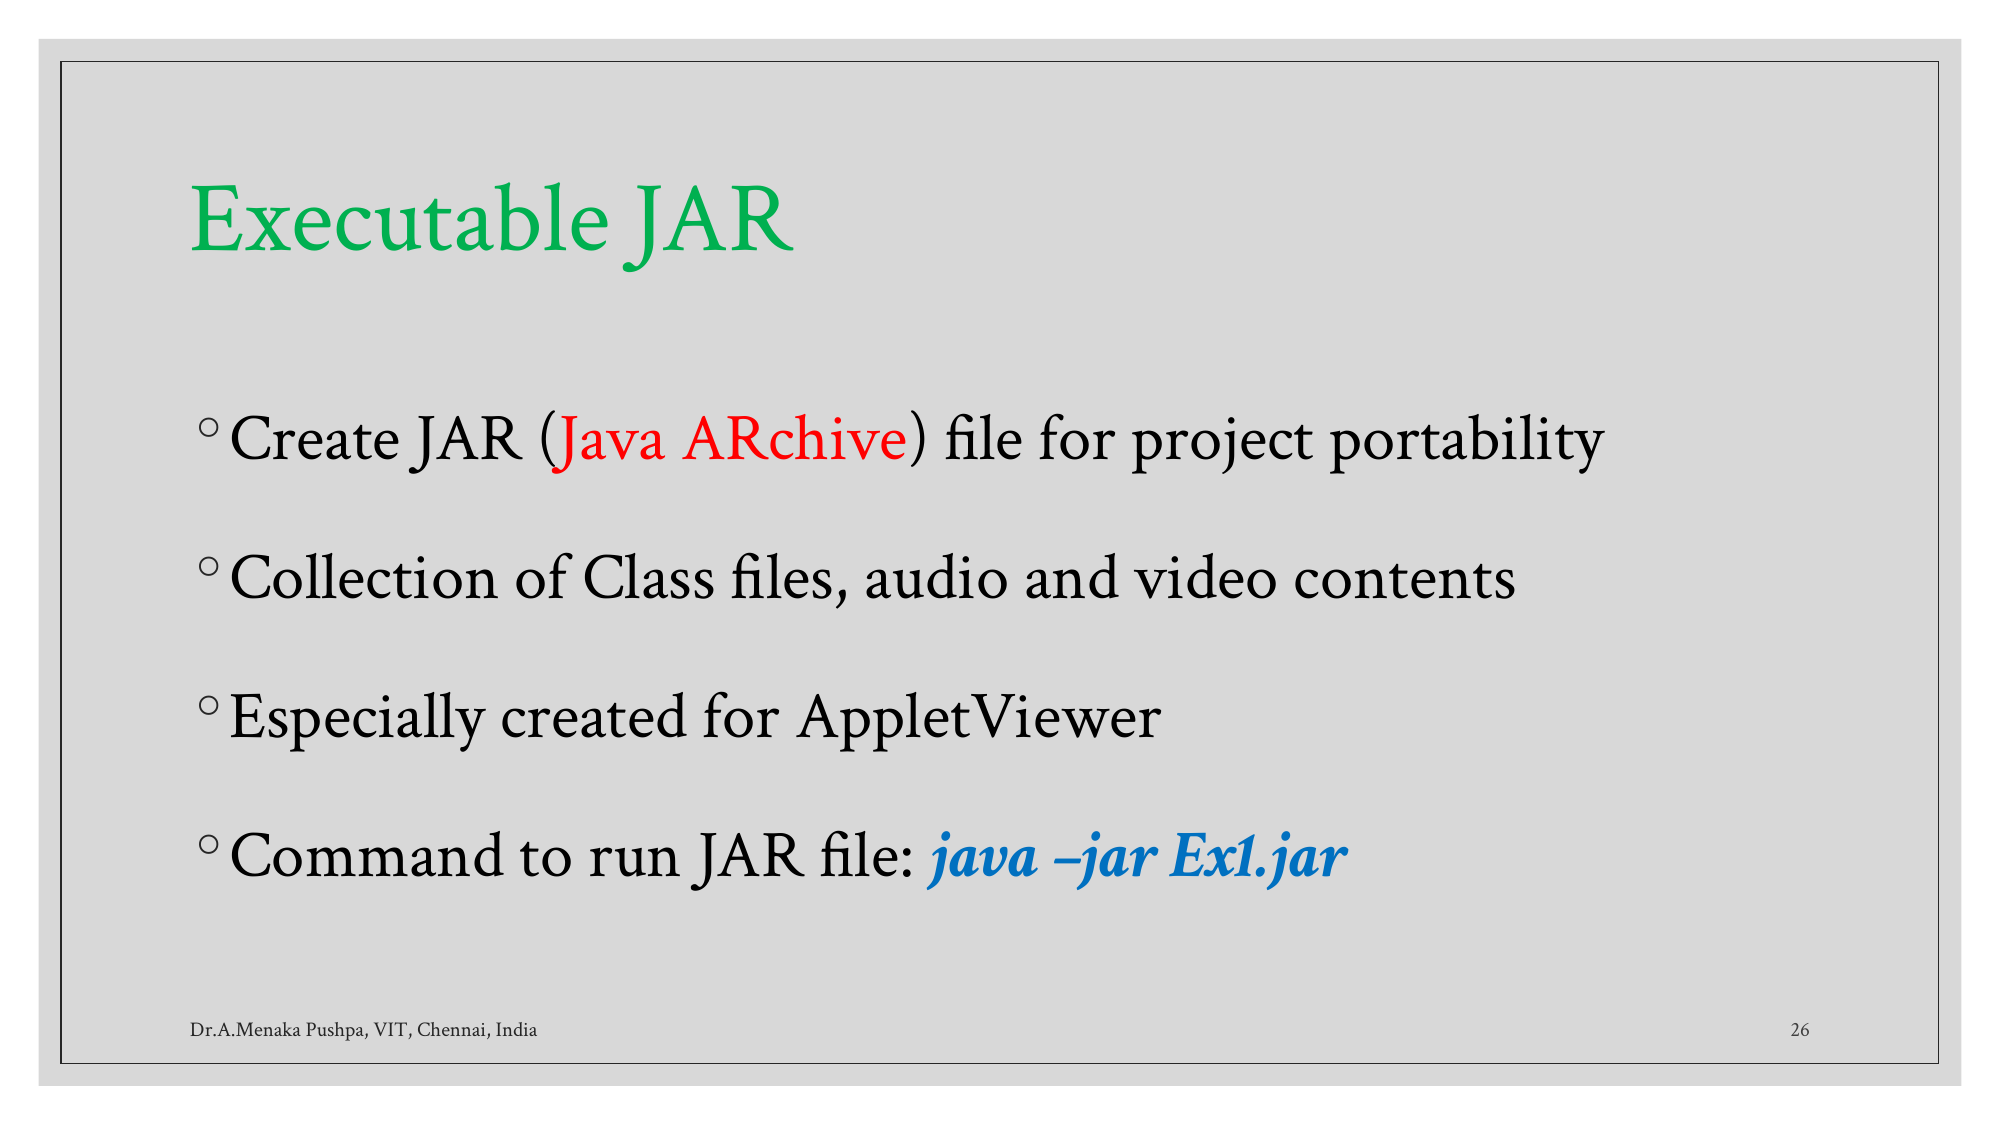

# Executable JAR
Create JAR (Java ARchive) file for project portability
Collection of Class files, audio and video contents
Especially created for AppletViewer
Command to run JAR file: java –jar Ex1.jar
Dr.A.Menaka Pushpa, VIT, Chennai, India
26